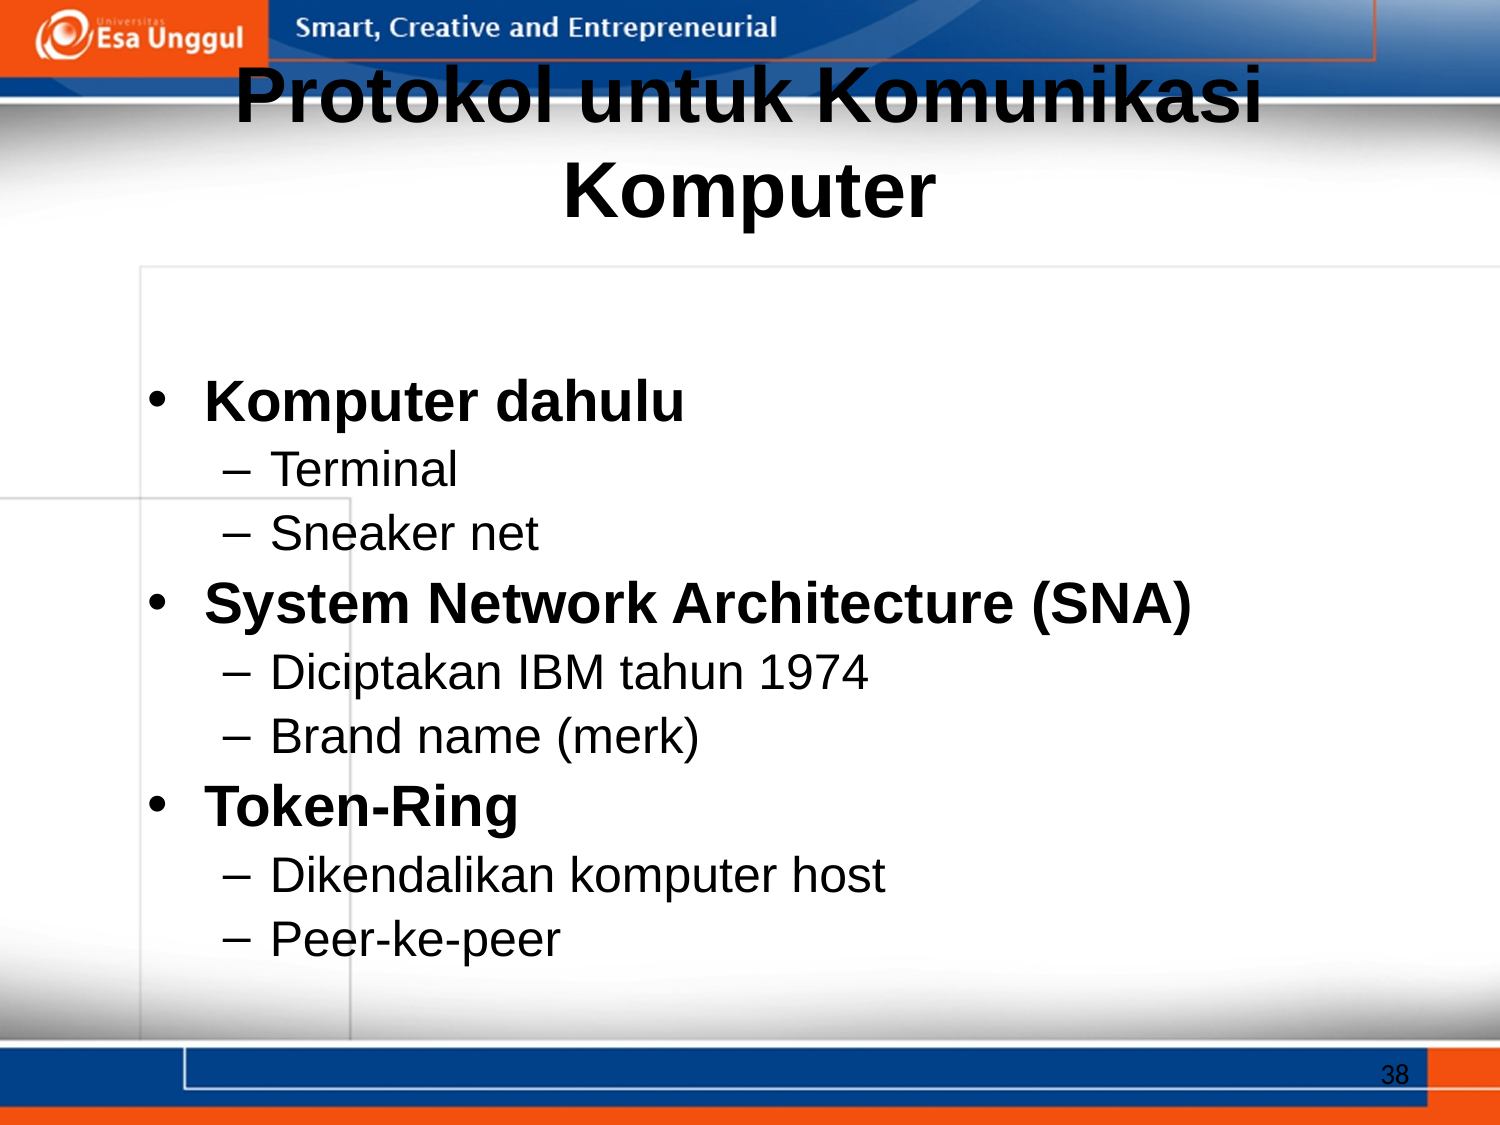

# Protokol untuk Komunikasi Komputer
Komputer dahulu
Terminal
Sneaker net
System Network Architecture (SNA)
Diciptakan IBM tahun 1974
Brand name (merk)
Token-Ring
Dikendalikan komputer host
Peer-ke-peer

38